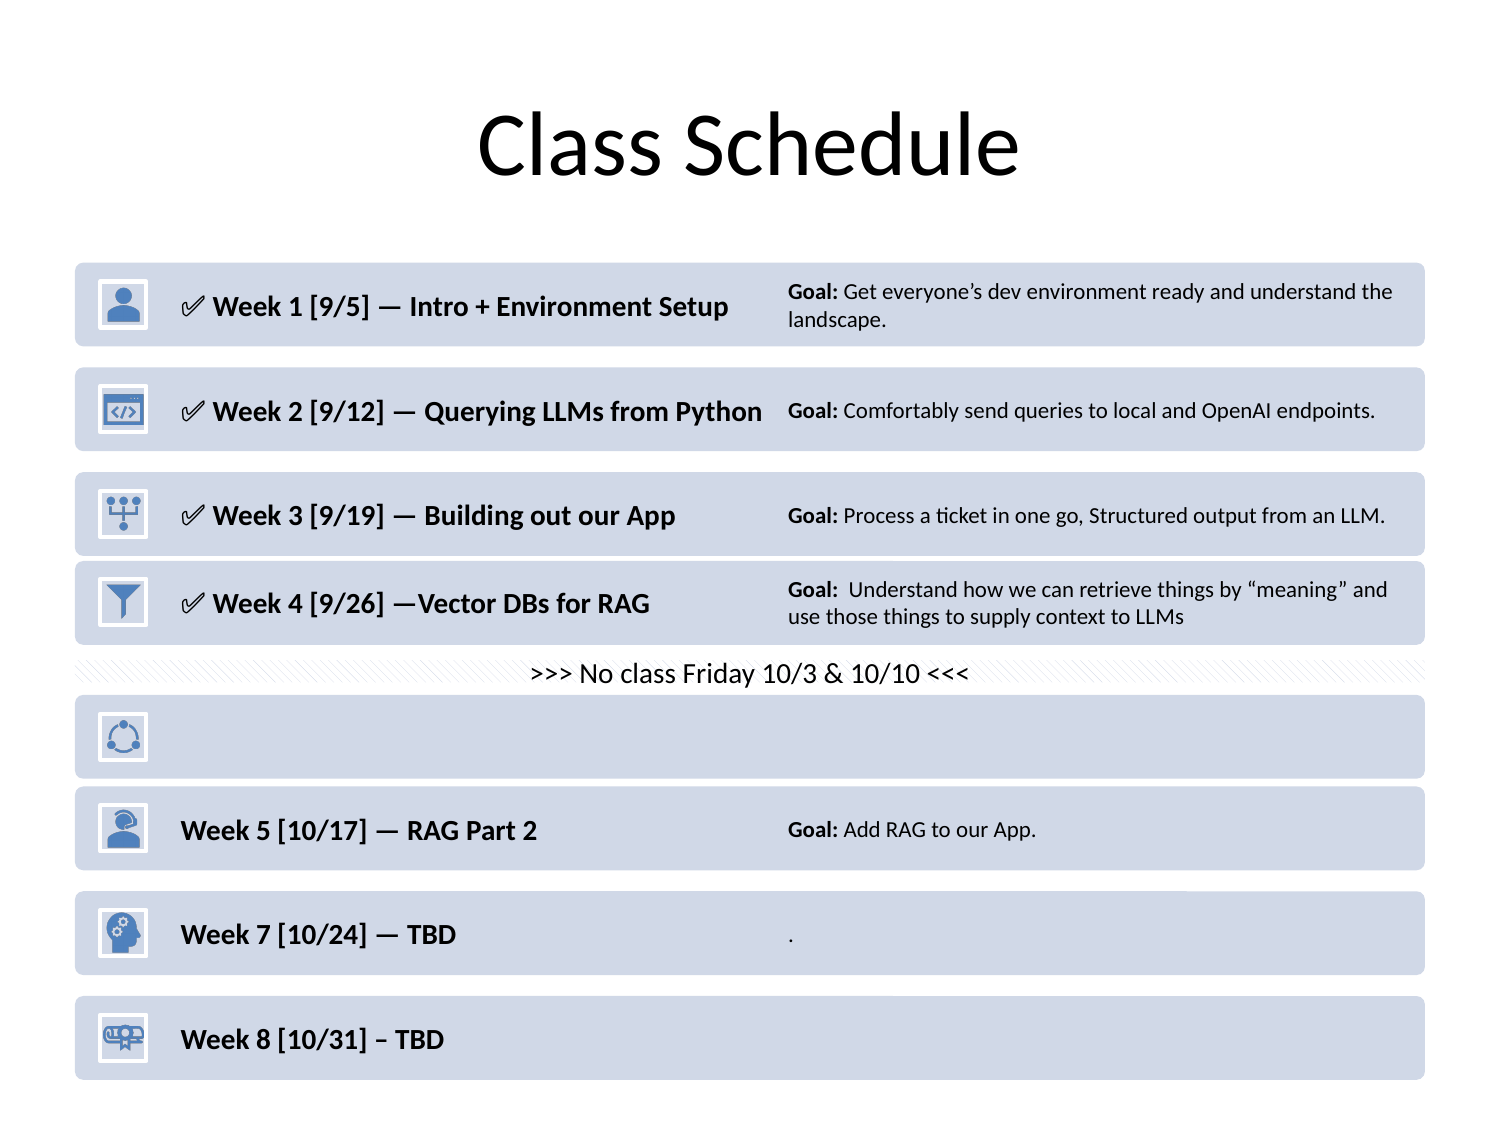

# Class Schedule
✅ Week 1 [9/5] — Intro + Environment Setup
Goal: Get everyone’s dev environment ready and understand the landscape.
✅ Week 2 [9/12] — Querying LLMs from Python
Goal: Comfortably send queries to local and OpenAI endpoints.
✅ Week 3 [9/19] — Building out our App
Goal: Process a ticket in one go, Structured output from an LLM.
✅ Week 4 [9/26] —Vector DBs for RAG
Goal:  Understand how we can retrieve things by “meaning” and use those things to supply context to LLMs

Week 5 [10/17] — RAG Part 2
Goal: Add RAG to our App.
Week 7 [10/24] — TBD
.
Week 8 [10/31] – TBD

>>> No class Friday 10/3 & 10/10 <<<